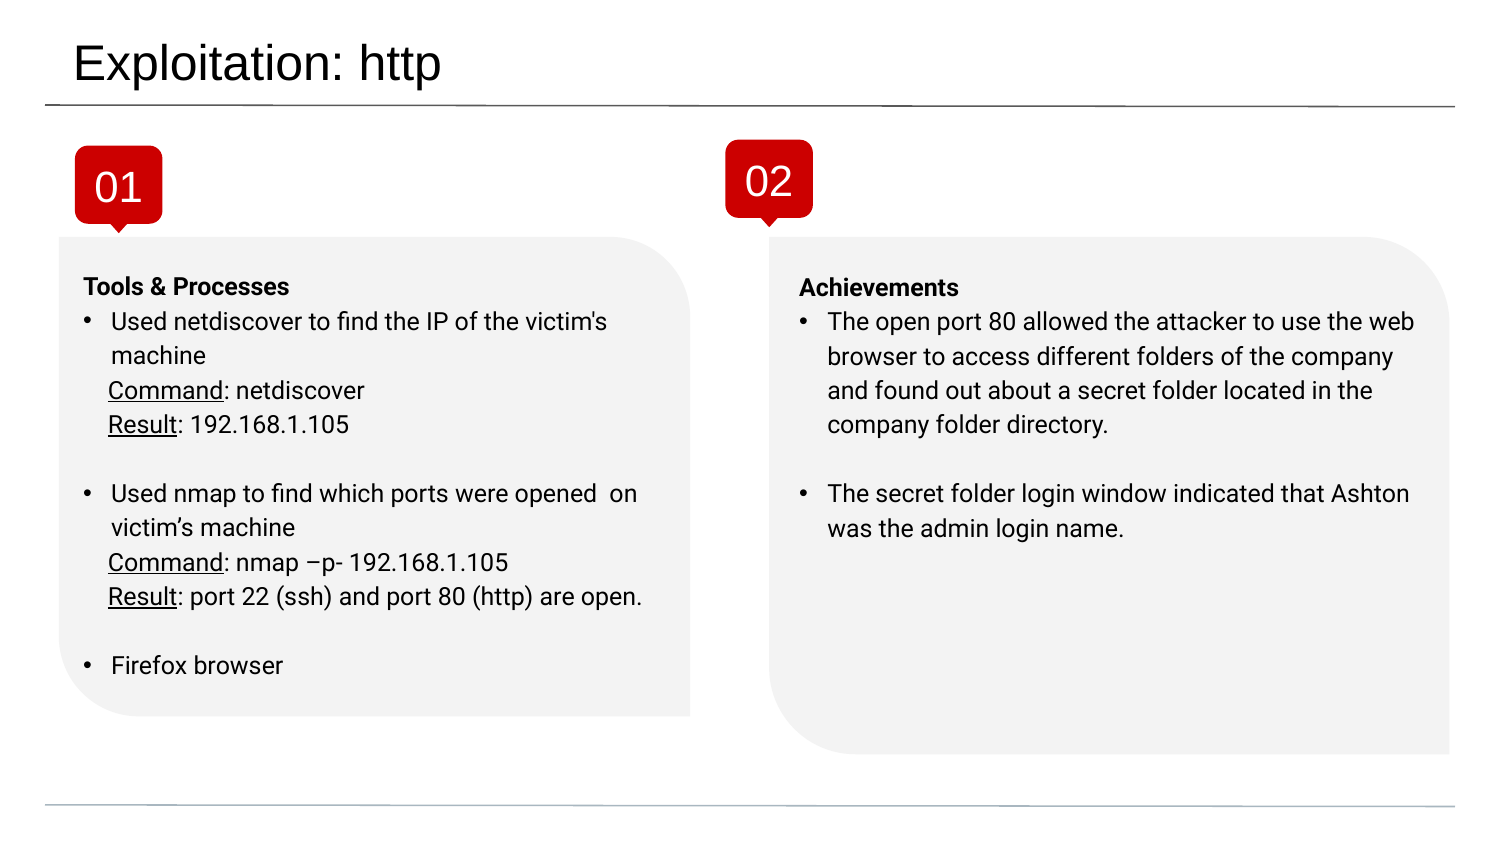

# Exploitation: http
02

01

Tools & Processes
Used netdiscover to find the IP of the victim's machine
    Command: netdiscover
    Result: 192.168.1.105

Used nmap to find which ports were opened  on victim’s machine
    Command: nmap –p- 192.168.1.105
    Result: port 22 (ssh) and port 80 (http) are open.

Firefox browser

Achievements
The open port 80 allowed the attacker to use the web browser to access different folders of the company and found out about a secret folder located in the company folder directory.

The secret folder login window indicated that Ashton was the admin login name.